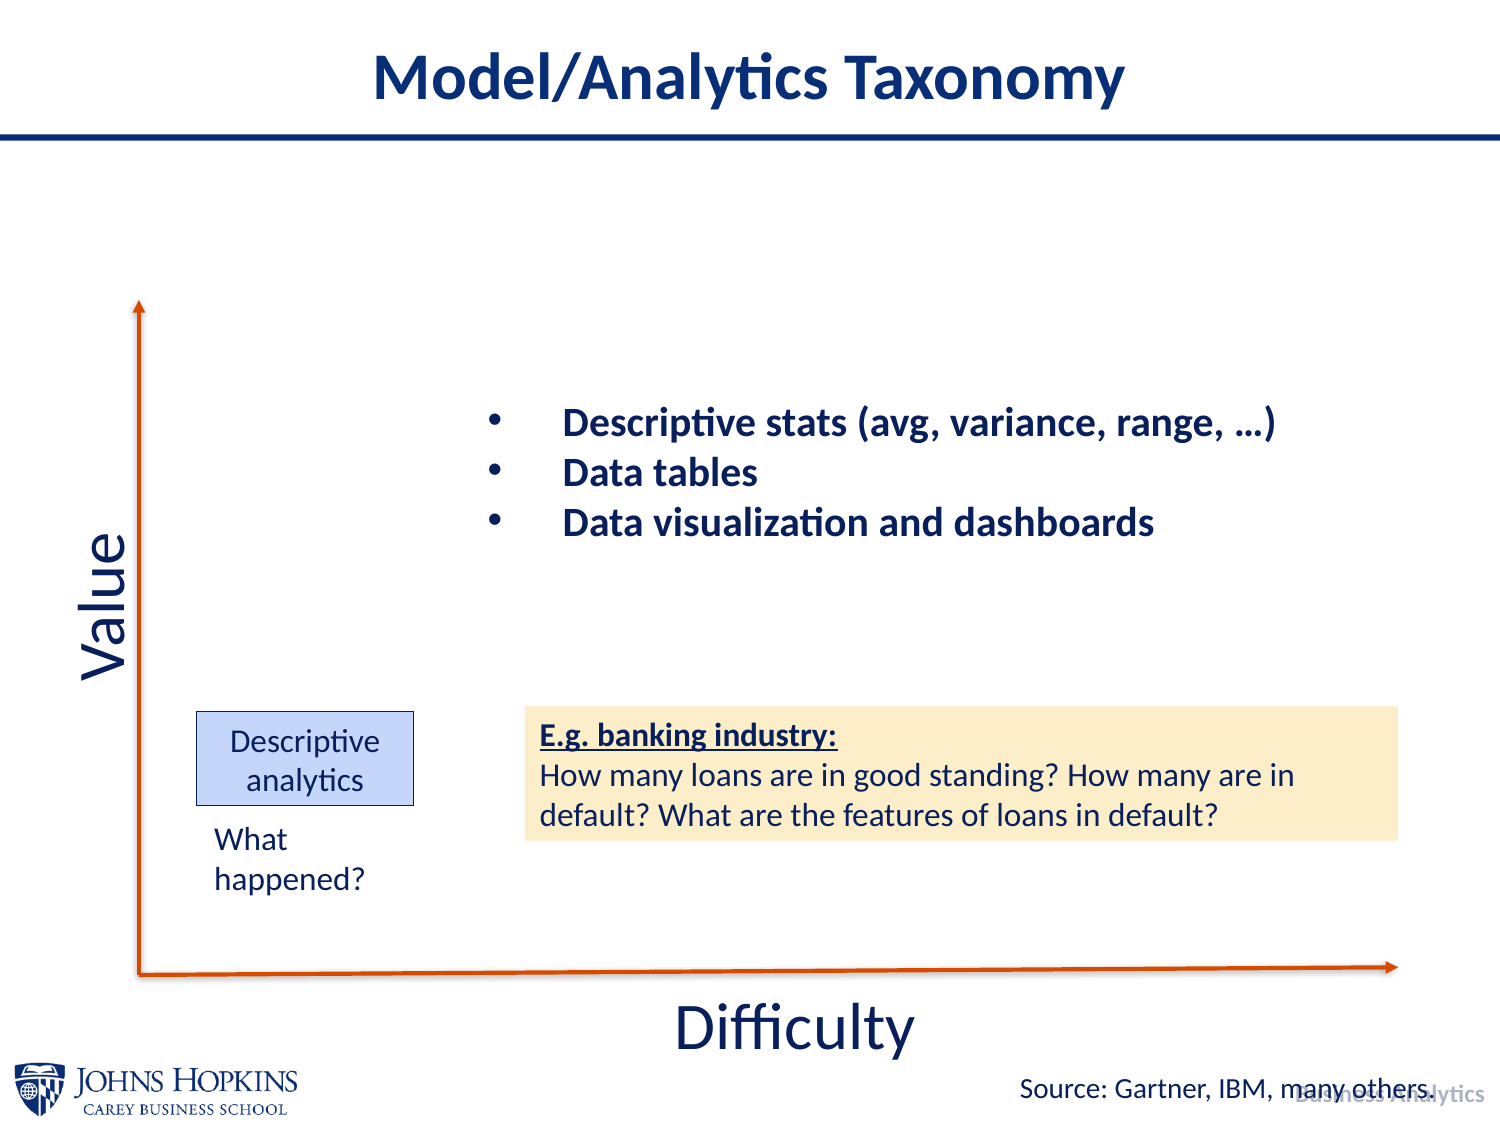

# Model/Analytics Taxonomy
Descriptive stats (avg, variance, range, …)
Data tables
Data visualization and dashboards

Value
E.g. banking industry:
How many loans are in good standing? How many are in default? What are the features of loans in default?
Descriptive analytics
What happened?
Difficulty
Source: Gartner, IBM, many others.